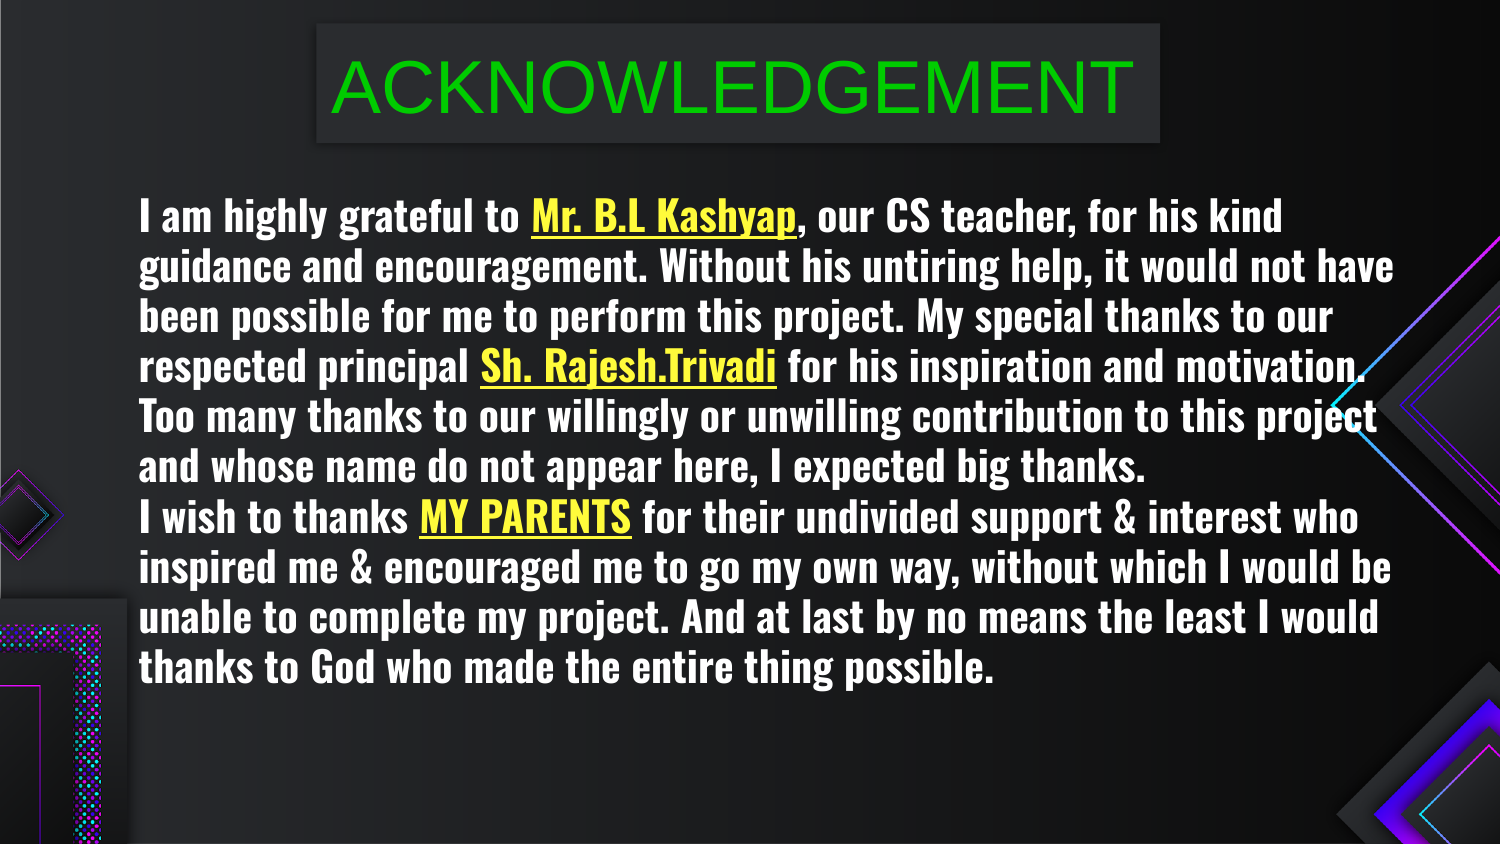

ACKNOWLEDGEMENT
# I am highly grateful to Mr. B.L Kashyap, our CS teacher, for his kind guidance and encouragement. Without his untiring help, it would not have been possible for me to perform this project. My special thanks to our respected principal Sh. Rajesh.Trivadi for his inspiration and motivation. Too many thanks to our willingly or unwilling contribution to this project and whose name do not appear here, I expected big thanks. I wish to thanks MY PARENTS for their undivided support & interest who inspired me & encouraged me to go my own way, without which I would be unable to complete my project. And at last by no means the least I would thanks to God who made the entire thing possible.